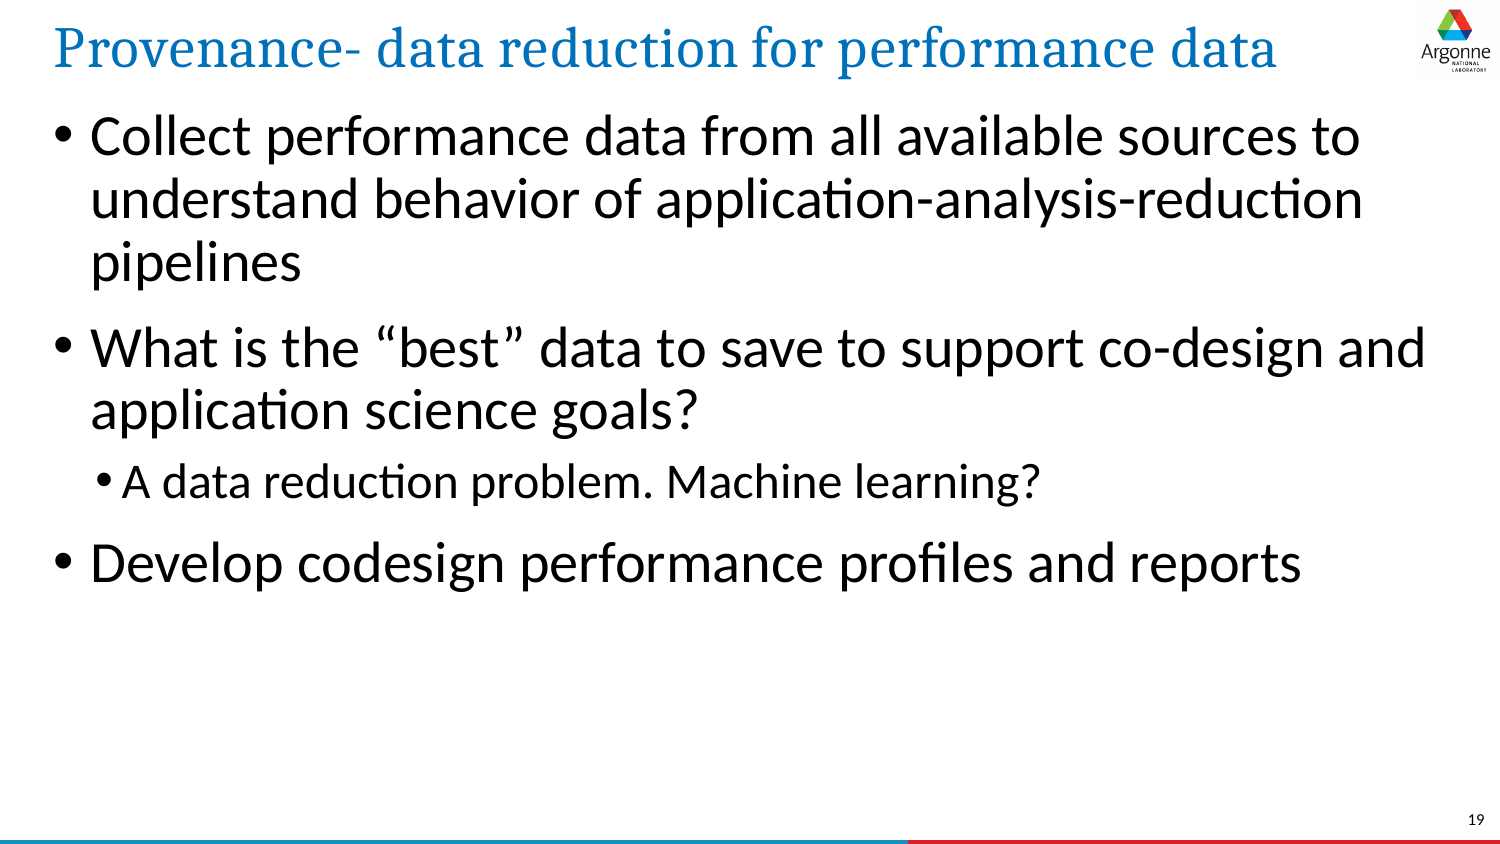

# Provenance- data reduction for performance data
Collect performance data from all available sources to understand behavior of application-analysis-reduction pipelines
What is the “best” data to save to support co-design and application science goals?
A data reduction problem. Machine learning?
Develop codesign performance profiles and reports